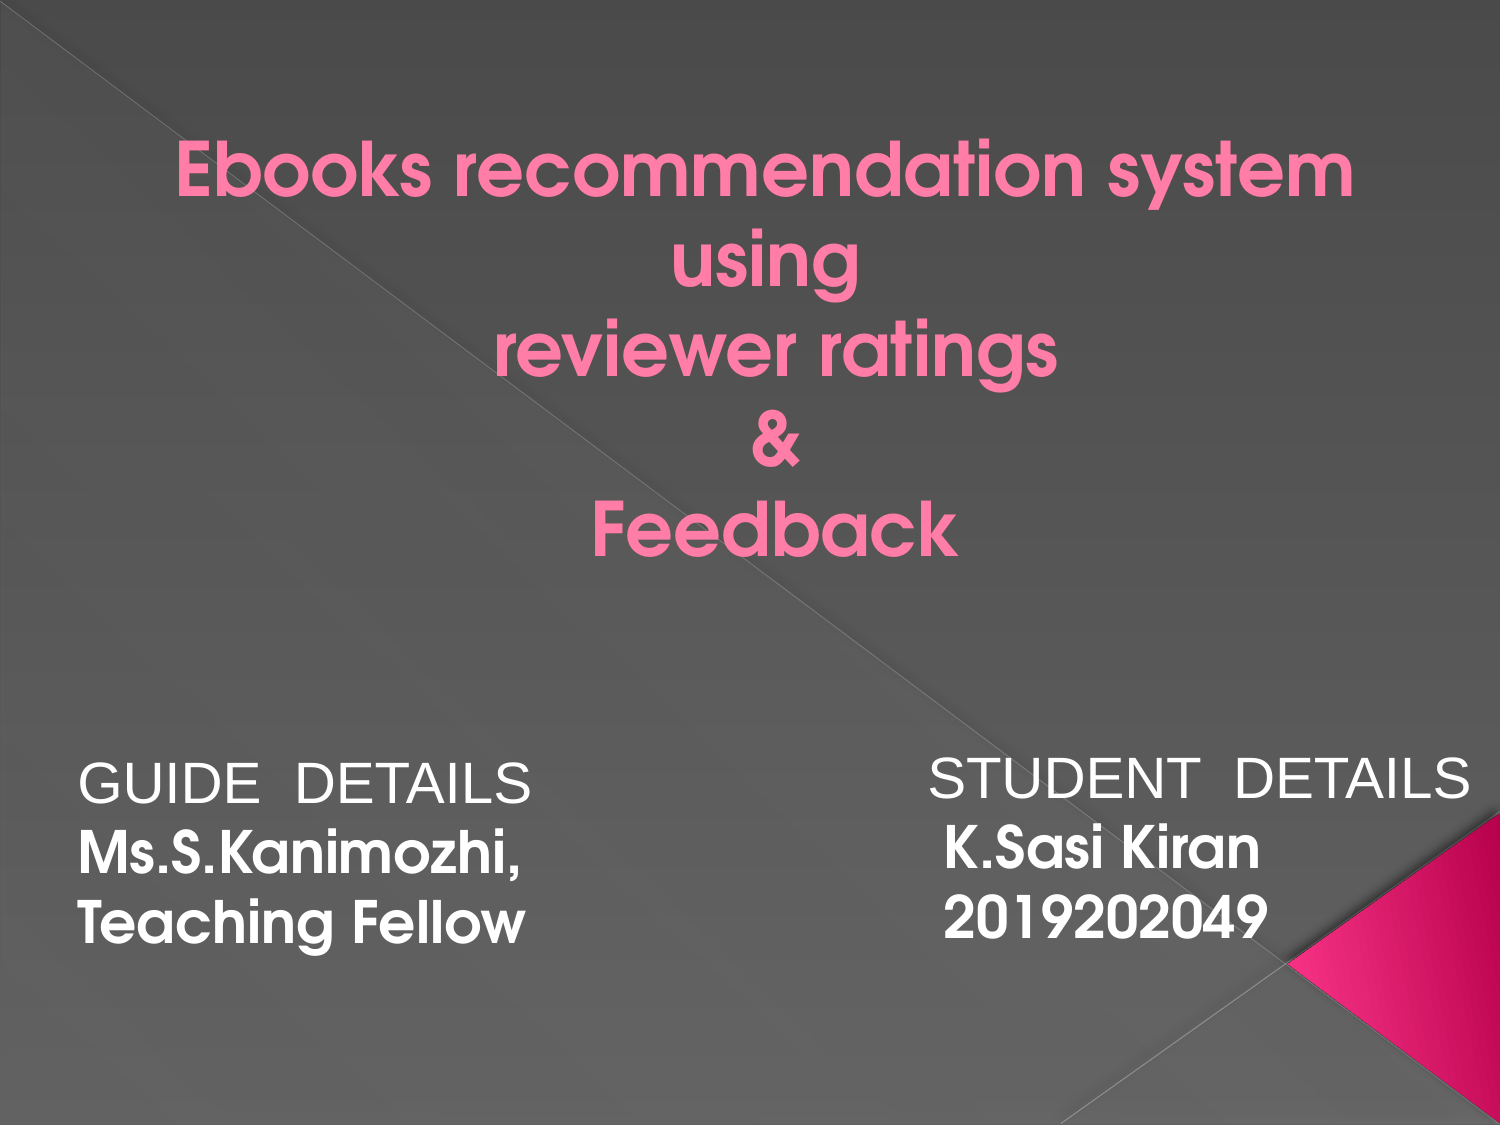

# Ebooks recommendation system using reviewer ratings & Feedback

STUDENT  DETAILS
 K.Sasi Kiran
 2019202049

GUIDE  DETAILS
Ms.S.Kanimozhi,
Teaching Fellow